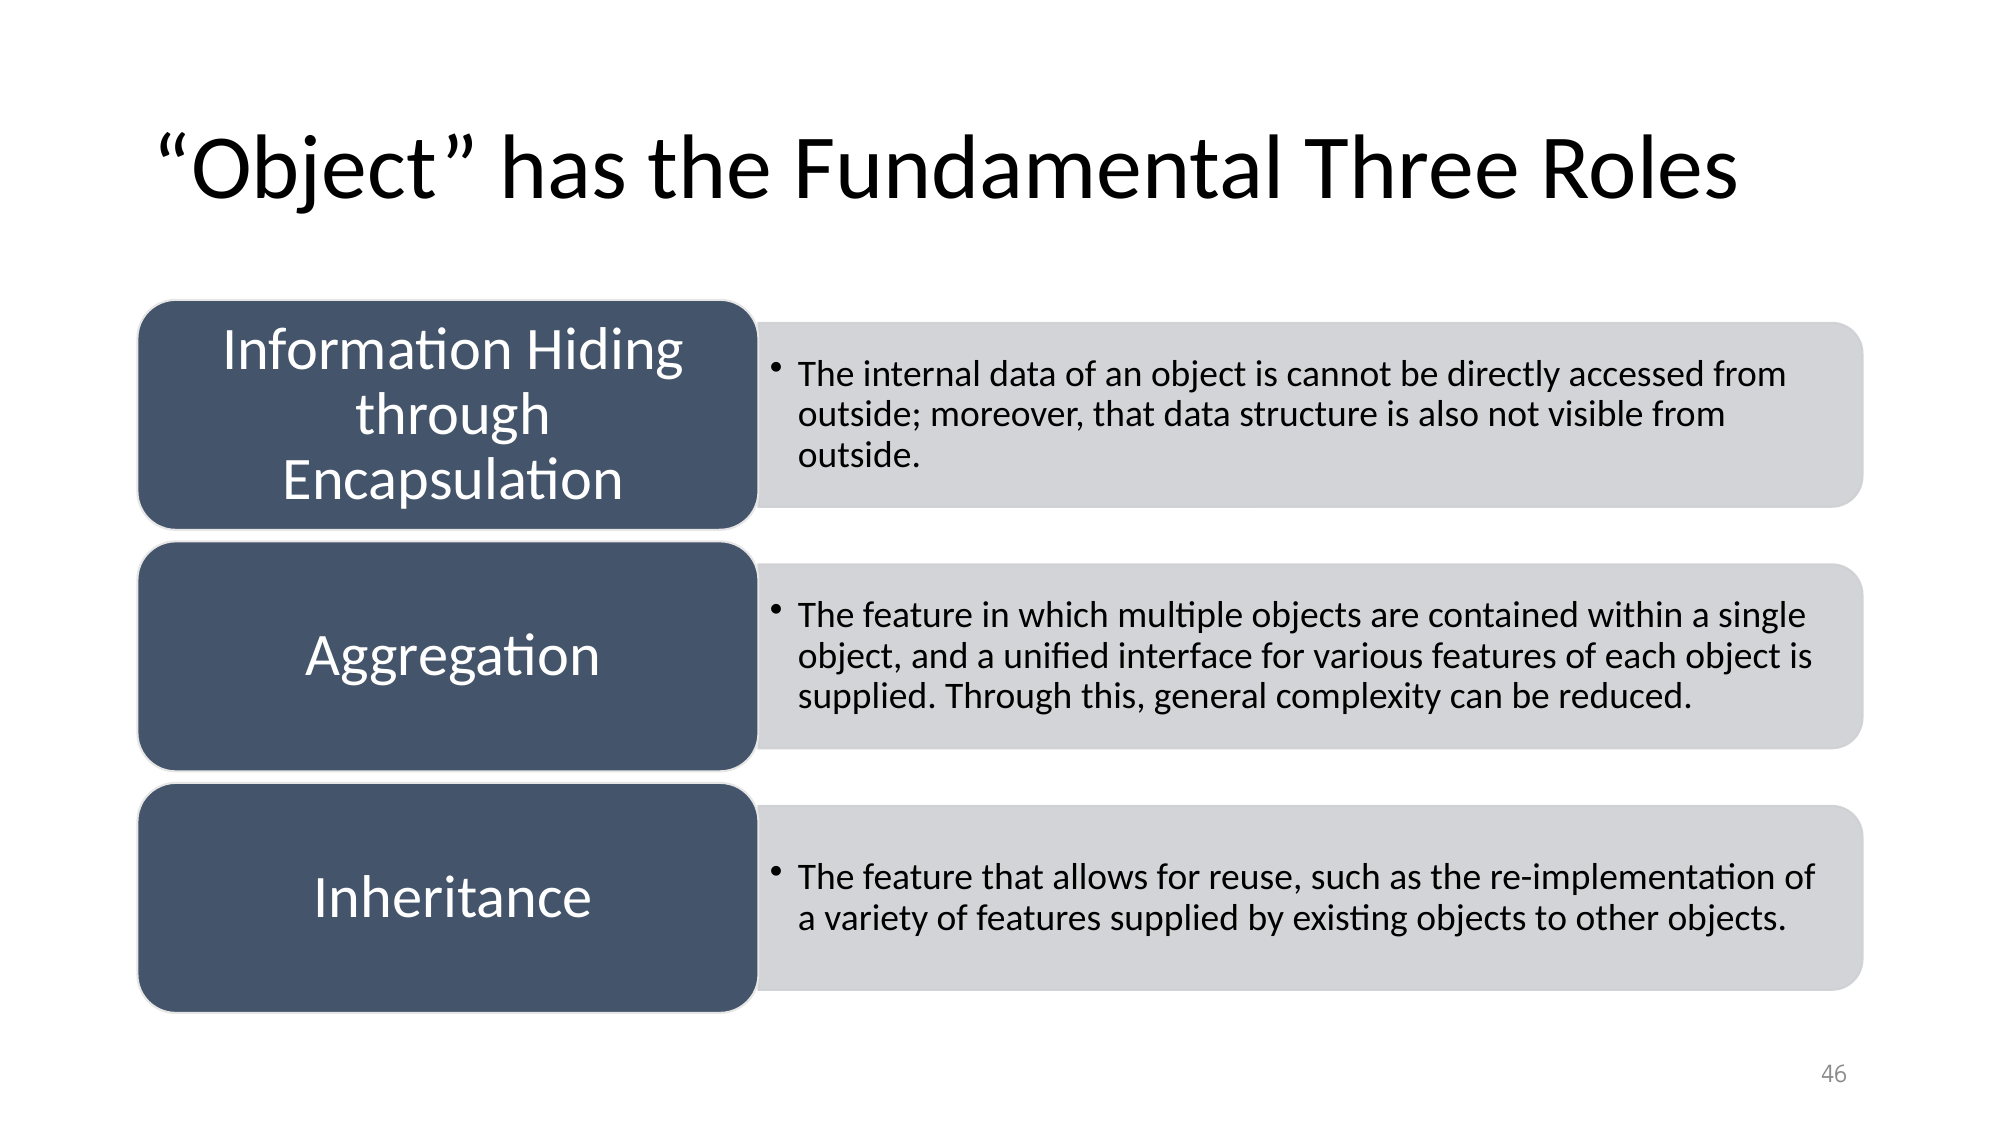

# “Object” has the Fundamental Three Roles
The internal data of an object is cannot be directly accessed from outside; moreover, that data structure is also not visible from outside.
Information Hiding through Encapsulation
The feature in which multiple objects are contained within a single object, and a unified interface for various features of each object is supplied. Through this, general complexity can be reduced.
Aggregation
The feature that allows for reuse, such as the re-implementation of a variety of features supplied by existing objects to other objects.
Inheritance
46